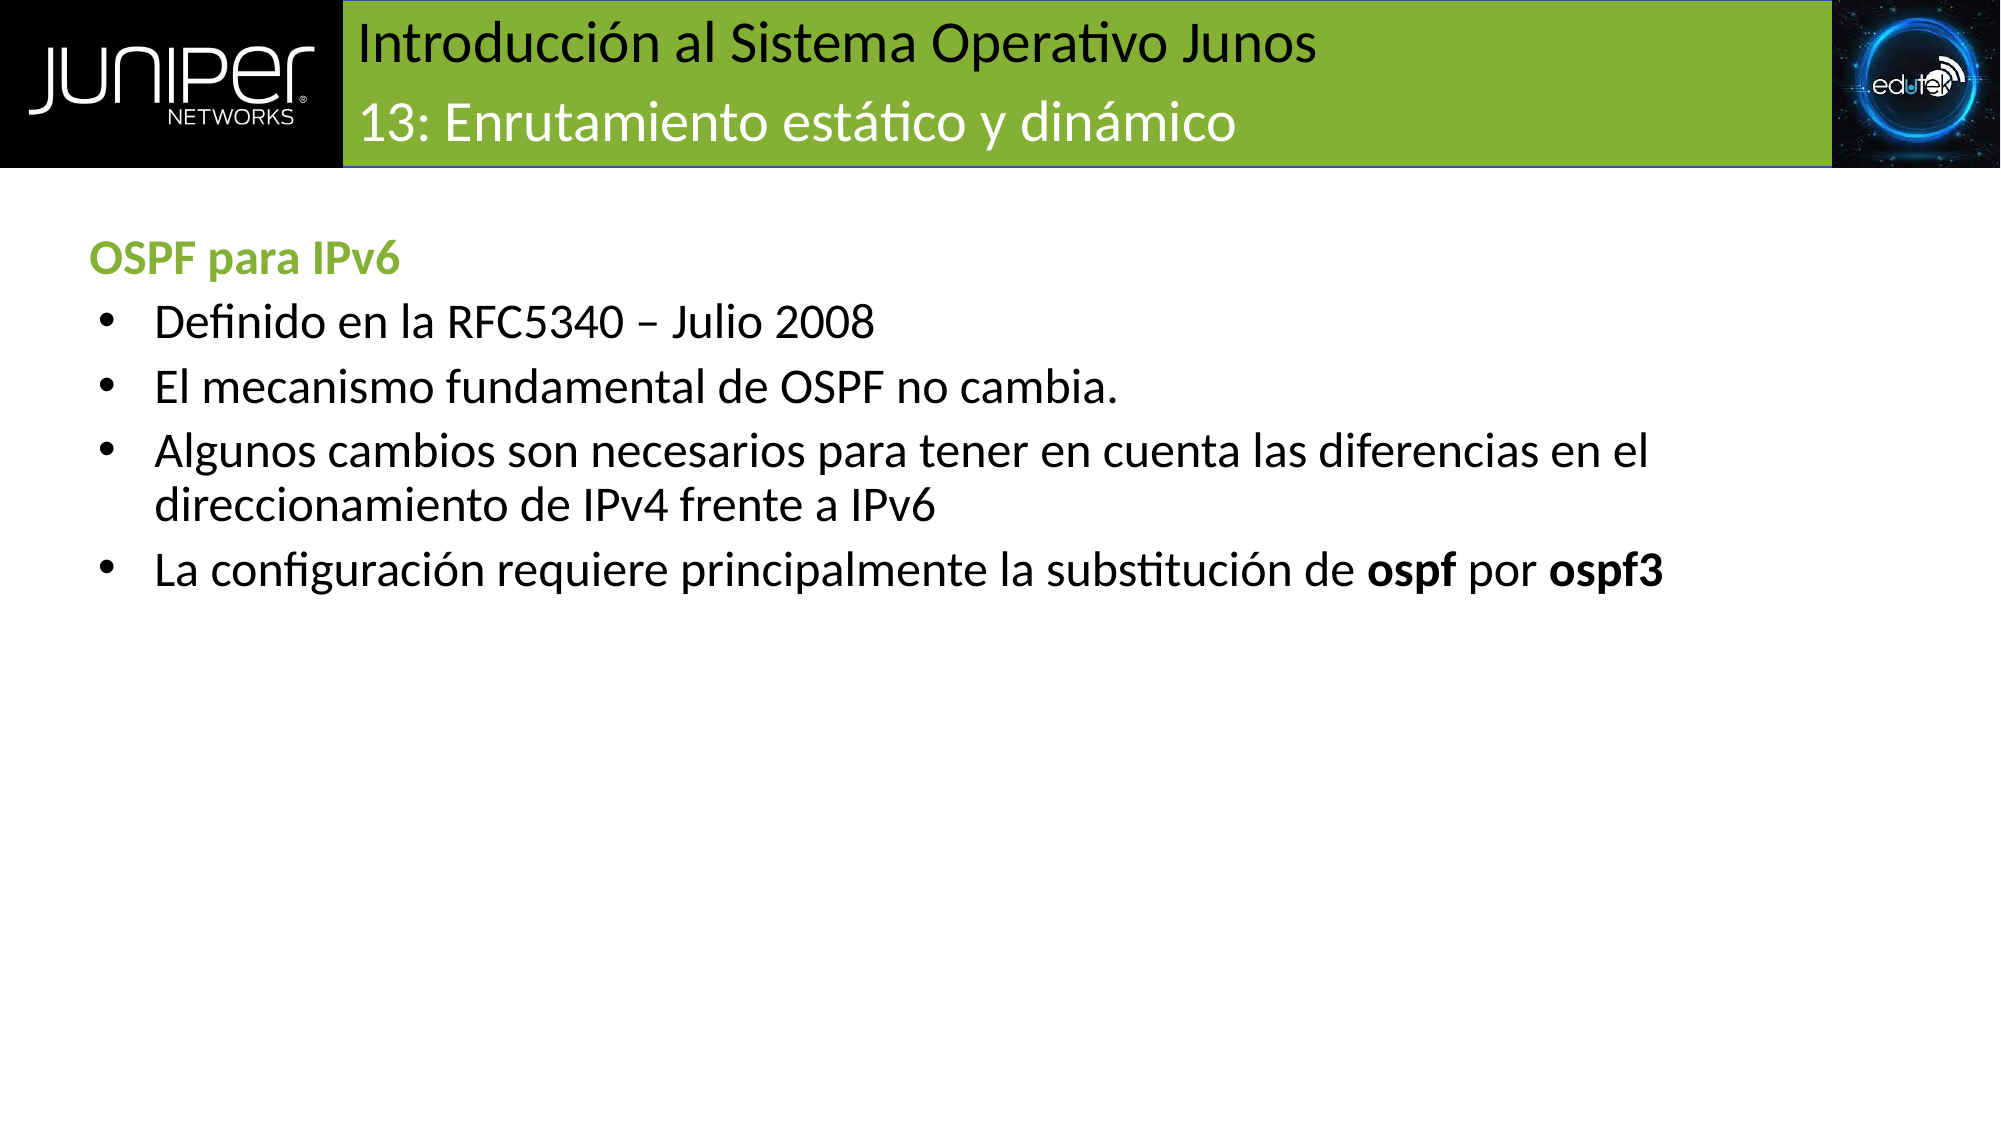

# Introducción al Sistema Operativo Junos
13: Enrutamiento estático y dinámico
OSPF para IPv6
Definido en la RFC5340 – Julio 2008
El mecanismo fundamental de OSPF no cambia.
Algunos cambios son necesarios para tener en cuenta las diferencias en el direccionamiento de IPv4 frente a IPv6
La configuración requiere principalmente la substitución de ospf por ospf3